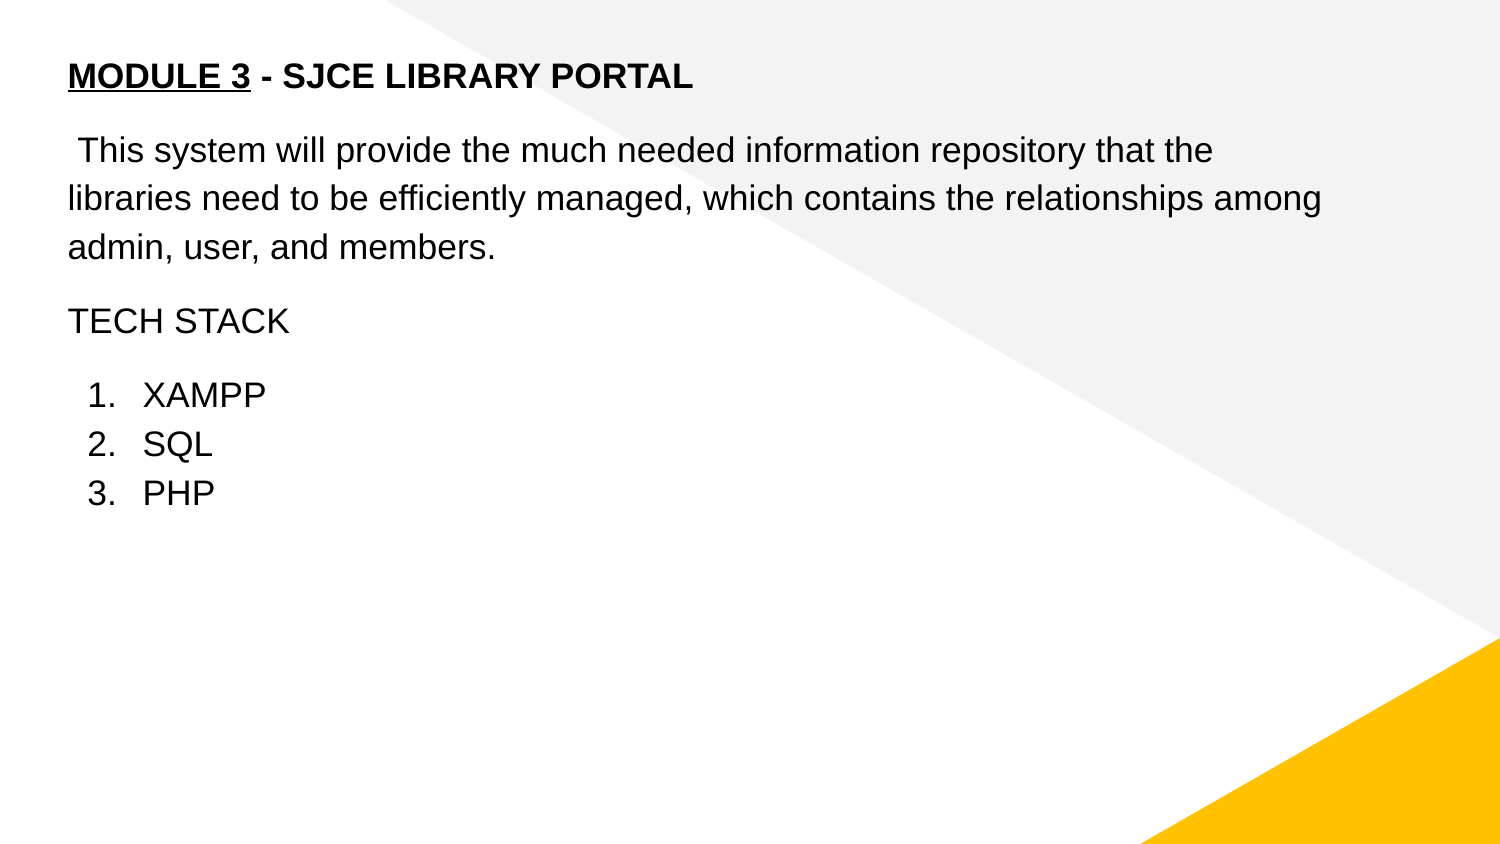

MODULE 3 - SJCE LIBRARY PORTAL
 This system will provide the much needed information repository that the libraries need to be efficiently managed, which contains the relationships among admin, user, and members.
TECH STACK
XAMPP
SQL
PHP